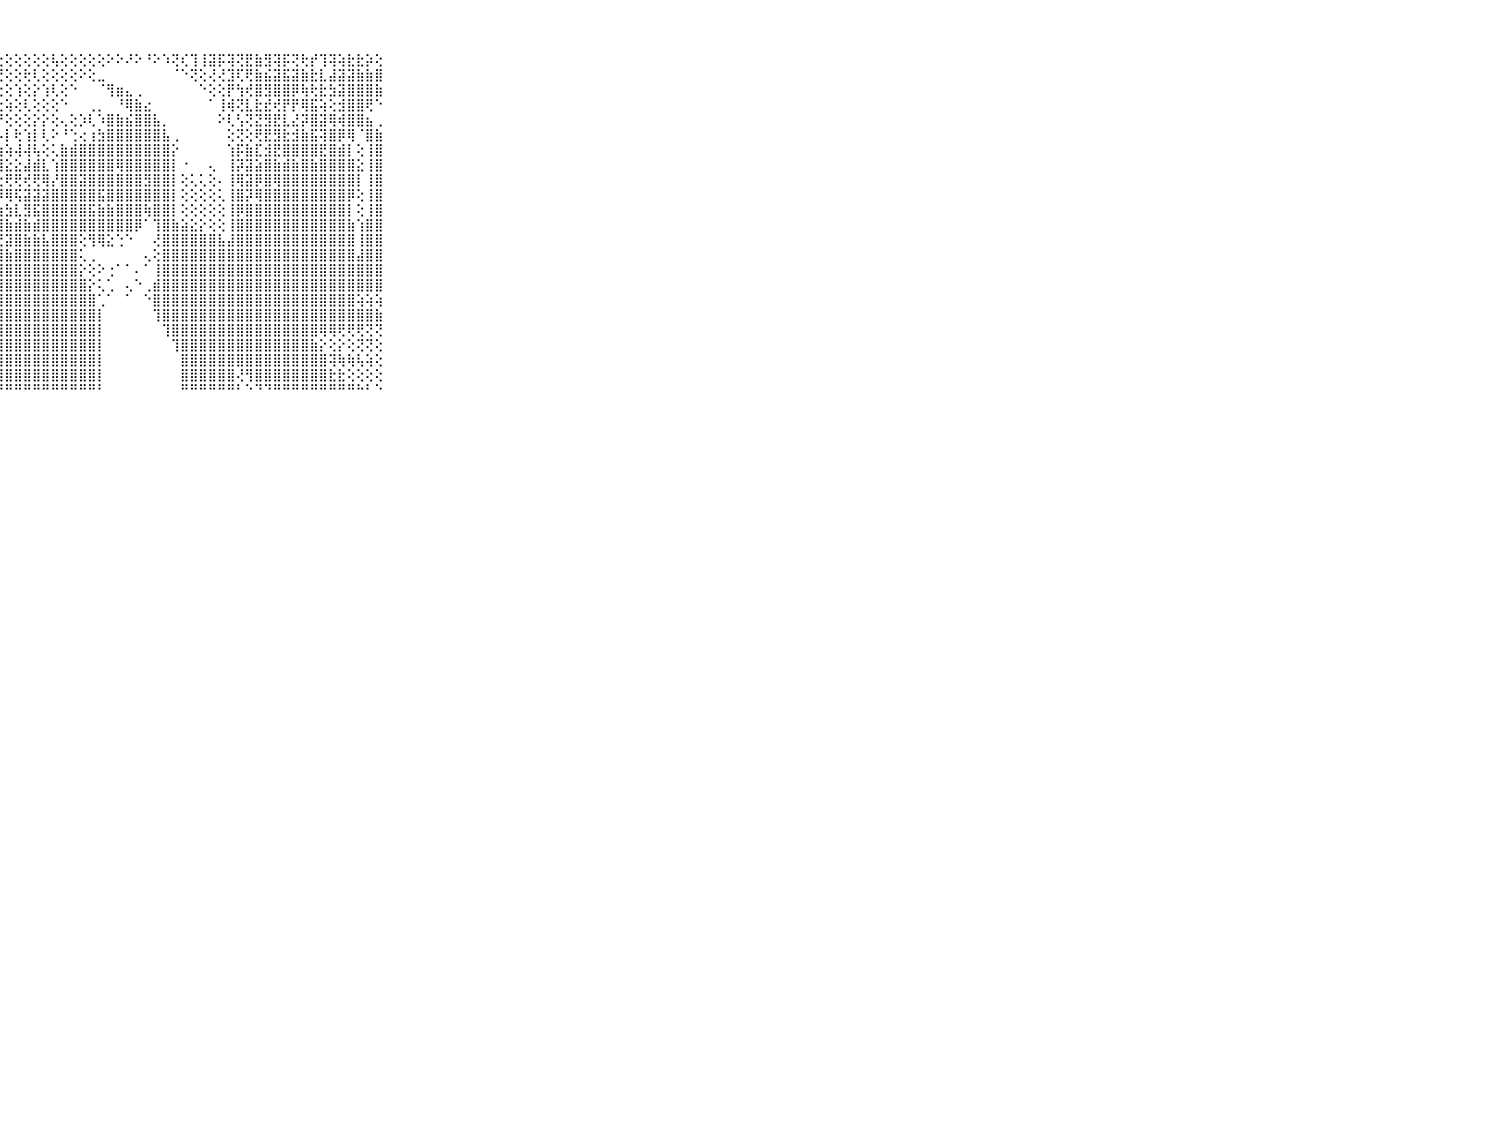

⠀⠀⠀⠀⠀⠀⠀⠀⠀⠀⠀⢕⢕⢕⢕⢕⣕⢕⢇⢕⢕⢕⢕⢕⢕⢕⢕⢕⢕⢕⢕⢕⢕⢧⢕⢕⢕⢕⢕⠕⠕⠜⠕⠘⠕⠱⢝⢎⢹⢸⣽⡯⢽⢝⣟⣷⣻⢽⡯⢝⢗⡞⢹⢽⢵⣗⣗⡵⢕⠀⠀⠀⠀⠀⠀⠀⠀⠀⠀⠀⠀
⠀⠀⠀⠀⠀⠀⠀⠀⠀⠀⠀⢕⢕⢕⢕⢜⢕⢕⢕⢗⢇⢷⢕⢕⢕⢕⢕⢜⢕⢕⢗⢇⢕⢕⢕⢕⠕⢕⣀⠀⠀⠀⠀⠀⠀⠀⠈⠑⢝⢕⢜⢜⣹⢏⢟⣷⣮⣽⣯⣽⣷⣗⣇⣼⣽⣽⣷⣷⣿⠀⠀⠀⠀⠀⠀⠀⠀⠀⠀⠀⠀
⠀⠀⠀⠀⠀⠀⠀⠀⠀⠀⠀⢕⢕⢕⢕⢕⢕⢕⢕⢕⢕⢕⢕⢕⢕⢕⢕⢕⢕⢱⢕⡕⢱⢇⢕⠑⠀⠀⠈⢻⣶⣄⢀⠀⠀⠀⠀⠀⠀⠑⢕⢕⡟⢳⢞⣿⣻⣿⣿⡿⢷⢗⣗⣳⣽⣿⣿⣿⣷⠀⠀⠀⠀⠀⠀⠀⠀⠀⠀⠀⠀
⠀⠀⠀⠀⠀⠀⠀⠀⠀⠀⠀⢕⢕⢜⢕⢕⢕⢕⢕⢕⢕⢕⢕⢕⢕⢕⢱⢕⢵⢕⢇⢕⢕⢕⠑⠀⠀⢀⡀⠀⠘⢿⣷⣔⠀⠀⠀⠀⠀⠀⠁⢸⢾⢝⣇⣗⣞⢞⡟⡟⢿⣯⢵⢕⣺⣿⣿⢟⠑⠀⠀⠀⠀⠀⠀⠀⠀⠀⠀⠀⠀
⠀⠀⠀⠀⠀⠀⠀⠀⠀⠀⠀⢕⢕⢕⢕⢕⢗⢕⢕⢕⢕⢕⢕⢕⢕⢕⢕⡜⢕⢕⢕⡕⡕⢕⢄⢕⡱⢇⠱⣿⣷⣮⣿⣿⣧⡀⠀⠀⠀⠀⠀⠕⢇⢣⢝⣝⣻⣟⣇⣜⡽⣿⣽⢿⢾⣿⣿⣦⢀⠀⠀⠀⠀⠀⠀⠀⠀⠀⠀⠀⠀
⠀⠀⠀⠀⠀⠀⠀⠀⠀⠀⠀⢕⢕⢕⢕⢕⢕⢱⢕⢕⢱⢇⢕⢜⢕⣱⢕⡣⡇⢗⢱⡇⢇⠕⠘⢑⢔⢰⣳⣿⣿⣿⣿⣿⣿⣧⢀⠀⠀⠀⠀⠀⢕⢝⢕⢟⣟⣻⣗⣺⣷⣯⢽⣿⡿⢿⠈⣿⣷⠀⠀⠀⠀⠀⠀⠀⠀⠀⠀⠀⠀
⠀⠀⠀⠀⠀⠀⠀⠀⠀⠀⠀⢕⢜⢕⢕⣕⣕⢕⢣⡵⢗⢗⢕⢕⢕⢕⢕⢱⢵⢼⢼⢧⢕⢅⣷⣾⣿⣿⣿⣿⣿⣿⣿⣿⣿⣿⡕⠀⠀⠀⠀⠀⢱⡯⣷⣏⣺⣟⣿⣿⣿⣿⣟⣿⣾⡇⢕⢸⣿⠀⠀⠀⠀⠀⠀⠀⠀⠀⠀⠀⠀
⠀⠀⠀⠀⠀⠀⠀⠀⠀⠀⠀⢕⢕⣕⡱⢵⣵⣕⣵⡵⢵⡼⢽⢝⣝⣝⣝⣹⣕⣕⣼⣾⣇⢱⣿⣿⣿⣿⣿⣿⢿⣿⣿⣿⣿⣿⡇⠐⠀⠀⢄⠀⢸⡽⣽⣵⣿⣷⣾⣷⣿⣷⣿⣿⣿⣿⣕⢸⣿⠀⠀⠀⠀⠀⠀⠀⠀⠀⠀⠀⠀
⠀⠀⠀⠀⠀⠀⠀⠀⠀⠀⠀⢹⡕⢝⣱⡗⢕⢟⢝⢗⢗⢞⢳⢗⢟⢟⢗⢗⢟⢟⢞⢟⢿⡜⣿⣿⣽⣿⣿⣿⣿⣿⣿⣻⣿⣿⡇⢕⢅⢅⢕⠄⢸⢿⣽⡿⣿⢿⣿⣿⣿⣿⣿⣿⣿⣿⡇⢸⣿⠀⠀⠀⠀⠀⠀⠀⠀⠀⠀⠀⠀
⠀⠀⠀⠀⠀⠀⠀⠀⠀⠀⠀⢵⢵⢿⢧⢵⢵⢵⢽⢕⢵⢼⢵⢵⢼⢼⢵⡽⢿⢯⣽⣽⣽⣿⣿⣿⣿⣿⣯⣿⣿⣿⣿⣿⣿⣿⡇⢕⢕⢕⢕⢅⢸⣿⡽⢿⣿⣿⣿⣿⣿⣿⣿⣿⣿⡿⢕⢸⣿⠀⠀⠀⠀⠀⠀⠀⠀⠀⠀⠀⠀
⠀⠀⠀⠀⠀⠀⠀⠀⠀⠀⠀⢗⢗⢗⢗⢷⡗⢇⢗⣗⡕⢳⢕⣗⣕⣗⣎⣱⣳⣇⣻⣯⣿⣿⣿⣿⣿⣯⣷⣷⣿⣿⣿⢷⣿⣿⡇⢕⢕⢕⢕⢕⢸⡿⣿⣿⣿⣿⣿⣿⣿⣿⣿⣿⣿⡇⢕⢸⣿⠀⠀⠀⠀⠀⠀⠀⠀⠀⠀⠀⠀
⠀⠀⠀⠀⠀⠀⠀⠀⠀⠀⠀⣏⣕⢕⢕⢱⢼⡵⢵⢵⢵⢵⡼⢵⢵⢿⣵⣿⣷⣾⣷⣾⣿⣿⣿⣿⣿⣿⣿⣿⣿⣿⡿⠁⢹⣿⣷⣵⣕⡕⢕⢕⢸⣿⣿⣿⣿⣿⣿⣿⣿⣿⣿⣿⣿⣷⢱⣿⣿⠀⠀⠀⠀⠀⠀⠀⠀⠀⠀⠀⠀
⠀⠀⠀⠀⠀⠀⠀⠀⠀⠀⠀⡕⢺⢗⢺⢗⣺⣾⣱⢵⡝⣽⣽⣽⣝⣝⣏⣝⣽⣿⣷⣷⣧⣿⣿⣿⢕⢻⢿⣕⢑⠑⠀⠀⢜⣿⣿⣿⣿⣿⣿⣧⣼⣿⣿⣿⣿⣿⣿⣿⣿⣿⣿⣿⣿⣿⢸⣿⣿⠀⠀⠀⠀⠀⠀⠀⠀⠀⠀⠀⠀
⠀⠀⠀⠀⠀⠀⠀⠀⠀⠀⠀⣗⣎⣝⣝⣟⣟⣟⣽⣯⣽⣯⡿⣾⣷⣿⣿⣿⣷⣿⣿⣿⣿⣿⣿⣿⢅⢀⠀⠀⠀⠀⠀⢄⢕⣿⣿⣿⣿⣿⣿⣿⣿⣿⣿⣿⣿⣿⣿⣿⣿⣿⣿⣿⣿⣿⣼⣿⣿⠀⠀⠀⠀⠀⠀⠀⠀⠀⠀⠀⠀
⠀⠀⠀⠀⠀⠀⠀⠀⠀⠀⠀⢿⡽⢵⡵⢷⡽⢿⣿⣿⣟⣿⣟⣿⣿⣿⣿⣿⣿⣿⣿⣿⣿⣿⣿⣿⡕⢕⠕⢐⠁⠁⠄⠁⢸⣿⣿⣿⣿⣿⣿⣿⣿⣿⣿⣿⣿⣿⣿⣿⣿⣿⣿⣿⣿⣿⣿⣿⣿⠀⠀⠀⠀⠀⠀⠀⠀⠀⠀⠀⠀
⠀⠀⠀⠀⠀⠀⠀⠀⠀⠀⠀⡟⢗⢳⢳⣿⣿⣟⣿⣯⣼⣿⣿⣿⣿⣿⣿⣿⣿⣿⣿⣿⣿⣿⣿⣿⣿⡕⢅⢁⠀⢄⠑⢀⣾⣿⣿⣿⣿⣿⣿⣿⣿⣿⣿⣿⣿⣿⣿⣿⣿⣿⣿⣿⣿⣿⣿⣿⣿⠀⠀⠀⠀⠀⠀⠀⠀⠀⠀⠀⠀
⠀⠀⠀⠀⠀⠀⠀⠀⠀⠀⠀⣽⣝⣽⣯⣾⣿⣿⣿⣿⣿⣿⣿⣿⣿⣿⣿⣿⣿⣿⣿⣿⣿⣿⣿⣿⣿⣿⢁⠁⠀⠁⠀⠑⣿⣿⣿⣿⣿⣿⣿⣿⣿⣿⣿⣿⣿⣿⣿⣿⣿⣿⣿⣿⣿⣿⢵⢵⢵⠀⠀⠀⠀⠀⠀⠀⠀⠀⠀⠀⠀
⠀⠀⠀⠀⠀⠀⠀⠀⠀⠀⠀⣽⣷⣿⣿⣿⣿⣿⣻⣿⣿⣿⣿⣿⣿⣿⣿⣿⣿⣿⣿⣿⣿⣿⣿⣿⣿⣿⡇⠀⠀⠀⠀⠀⢹⣿⣿⣿⣿⣿⣿⣿⣿⣿⣿⣿⣿⣿⣿⣿⣿⣿⣿⣿⣿⣿⣿⣿⣷⠀⠀⠀⠀⠀⠀⠀⠀⠀⠀⠀⠀
⠀⠀⠀⠀⠀⠀⠀⠀⠀⠀⠀⣿⣷⣿⣿⣿⣿⡿⡿⣾⣿⣿⣟⣿⣿⣿⣽⣿⣿⣿⣿⣿⣿⣿⣿⣿⣿⣿⡇⠀⠀⠀⠀⠀⠀⢹⣿⣿⣿⣿⣿⣿⣿⣿⣿⣿⣿⣿⣿⣿⣿⣿⢿⢿⢟⢟⢟⢝⢝⠀⠀⠀⠀⠀⠀⠀⠀⠀⠀⠀⠀
⠀⠀⠀⠀⠀⠀⠀⠀⠀⠀⠀⣿⣿⣿⣧⣵⢷⣷⣿⣿⣿⣿⡿⣿⣽⣿⣿⣿⣿⣿⣿⣿⣿⣿⣿⣿⣿⣿⡇⠀⠀⠀⠀⠀⠀⠀⢹⣿⣿⣿⣿⣿⣿⣿⣿⣿⣿⣿⣿⣿⣿⣷⡕⢕⡕⢕⢝⢝⢕⠀⠀⠀⠀⠀⠀⠀⠀⠀⠀⠀⠀
⠀⠀⠀⠀⠀⠀⠀⠀⠀⠀⠀⣽⣿⣷⢟⣿⣻⣯⣽⣽⣵⢜⣺⣻⣿⣿⣿⣿⣿⣿⣿⣿⣿⣿⣿⣿⣿⣿⡇⠀⠀⠀⠀⠀⠀⠀⠀⣿⣿⣿⣿⣿⣿⣿⣿⣿⣿⣿⣿⣿⣿⣿⣿⢽⢷⢷⢧⢵⢕⠀⠀⠀⠀⠀⠀⠀⠀⠀⠀⠀⠀
⠀⠀⠀⠀⠀⠀⠀⠀⠀⠀⠀⢱⢞⣟⣫⣏⣵⣼⢵⢾⣯⣹⡏⣜⢝⣿⣿⣿⣿⣿⣿⣿⣿⣿⣿⣿⣿⣿⡇⠀⠀⠀⠀⠀⠀⠀⠀⣿⣿⣿⣿⣿⣿⢜⢻⣿⣿⣿⣿⣿⣿⣿⣿⣗⣗⢕⢕⢕⢕⠀⠀⠀⠀⠀⠀⠀⠀⠀⠀⠀⠀
⠀⠀⠀⠀⠀⠀⠀⠀⠀⠀⠀⠑⠙⠙⠛⠛⠛⠛⠃⠛⠛⠑⠘⠛⠊⠙⠛⠛⠛⠛⠛⠛⠛⠛⠛⠛⠛⠛⠃⠀⠀⠀⠀⠀⠀⠀⠀⠛⠛⠛⠛⠛⠛⠃⠑⠙⠙⠛⠛⠛⠛⠛⠛⠛⠛⠛⠓⠃⠑⠀⠀⠀⠀⠀⠀⠀⠀⠀⠀⠀⠀